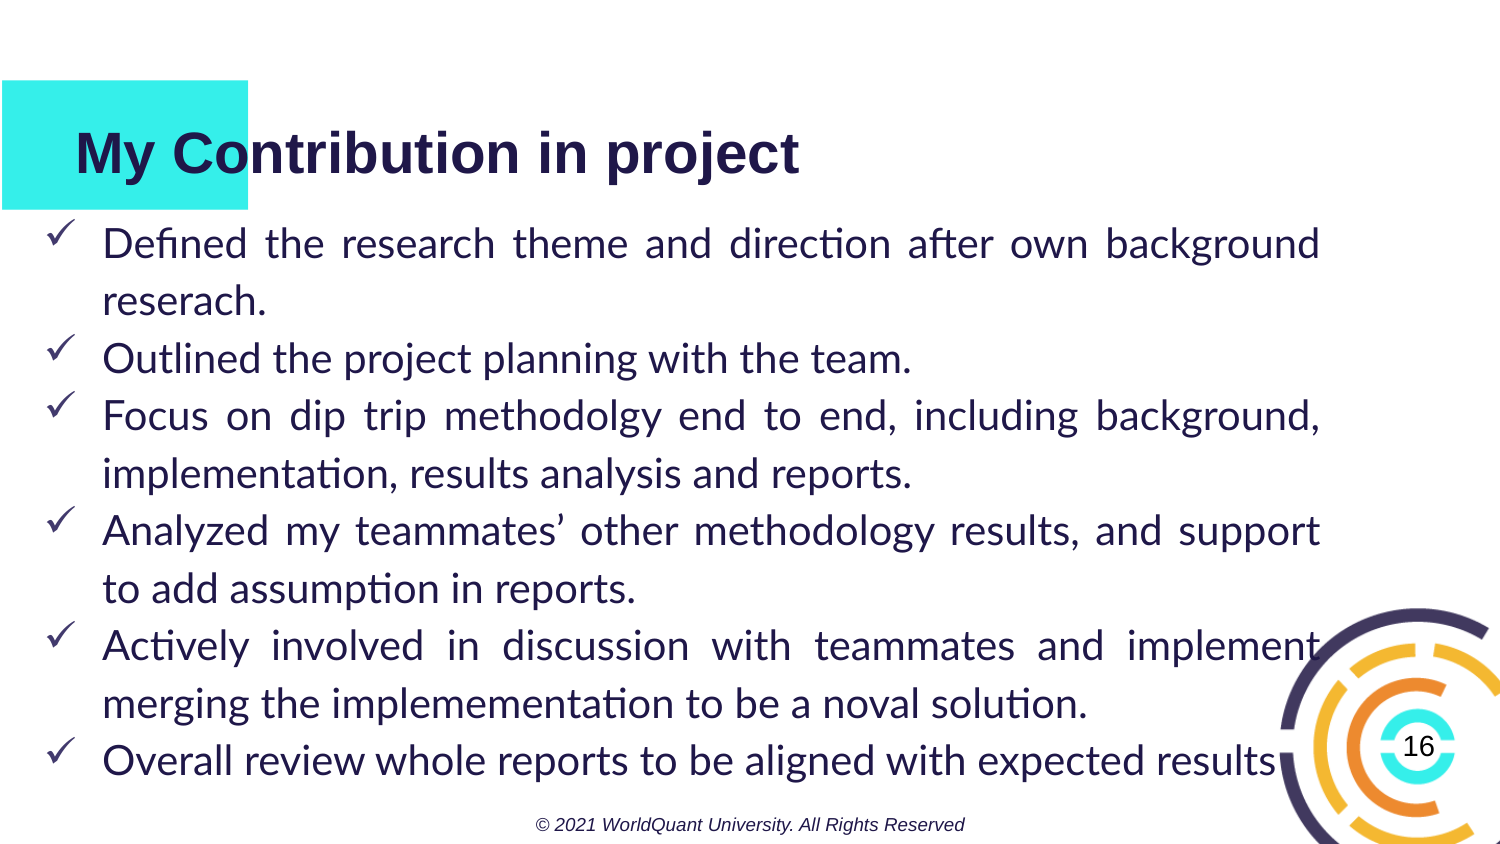

# My Contribution in project
Defined the research theme and direction after own background reserach.
Outlined the project planning with the team.
Focus on dip trip methodolgy end to end, including background, implementation, results analysis and reports.
Analyzed my teammates’ other methodology results, and support to add assumption in reports.
Actively involved in discussion with teammates and implement merging the implemementation to be a noval solution.
Overall review whole reports to be aligned with expected results